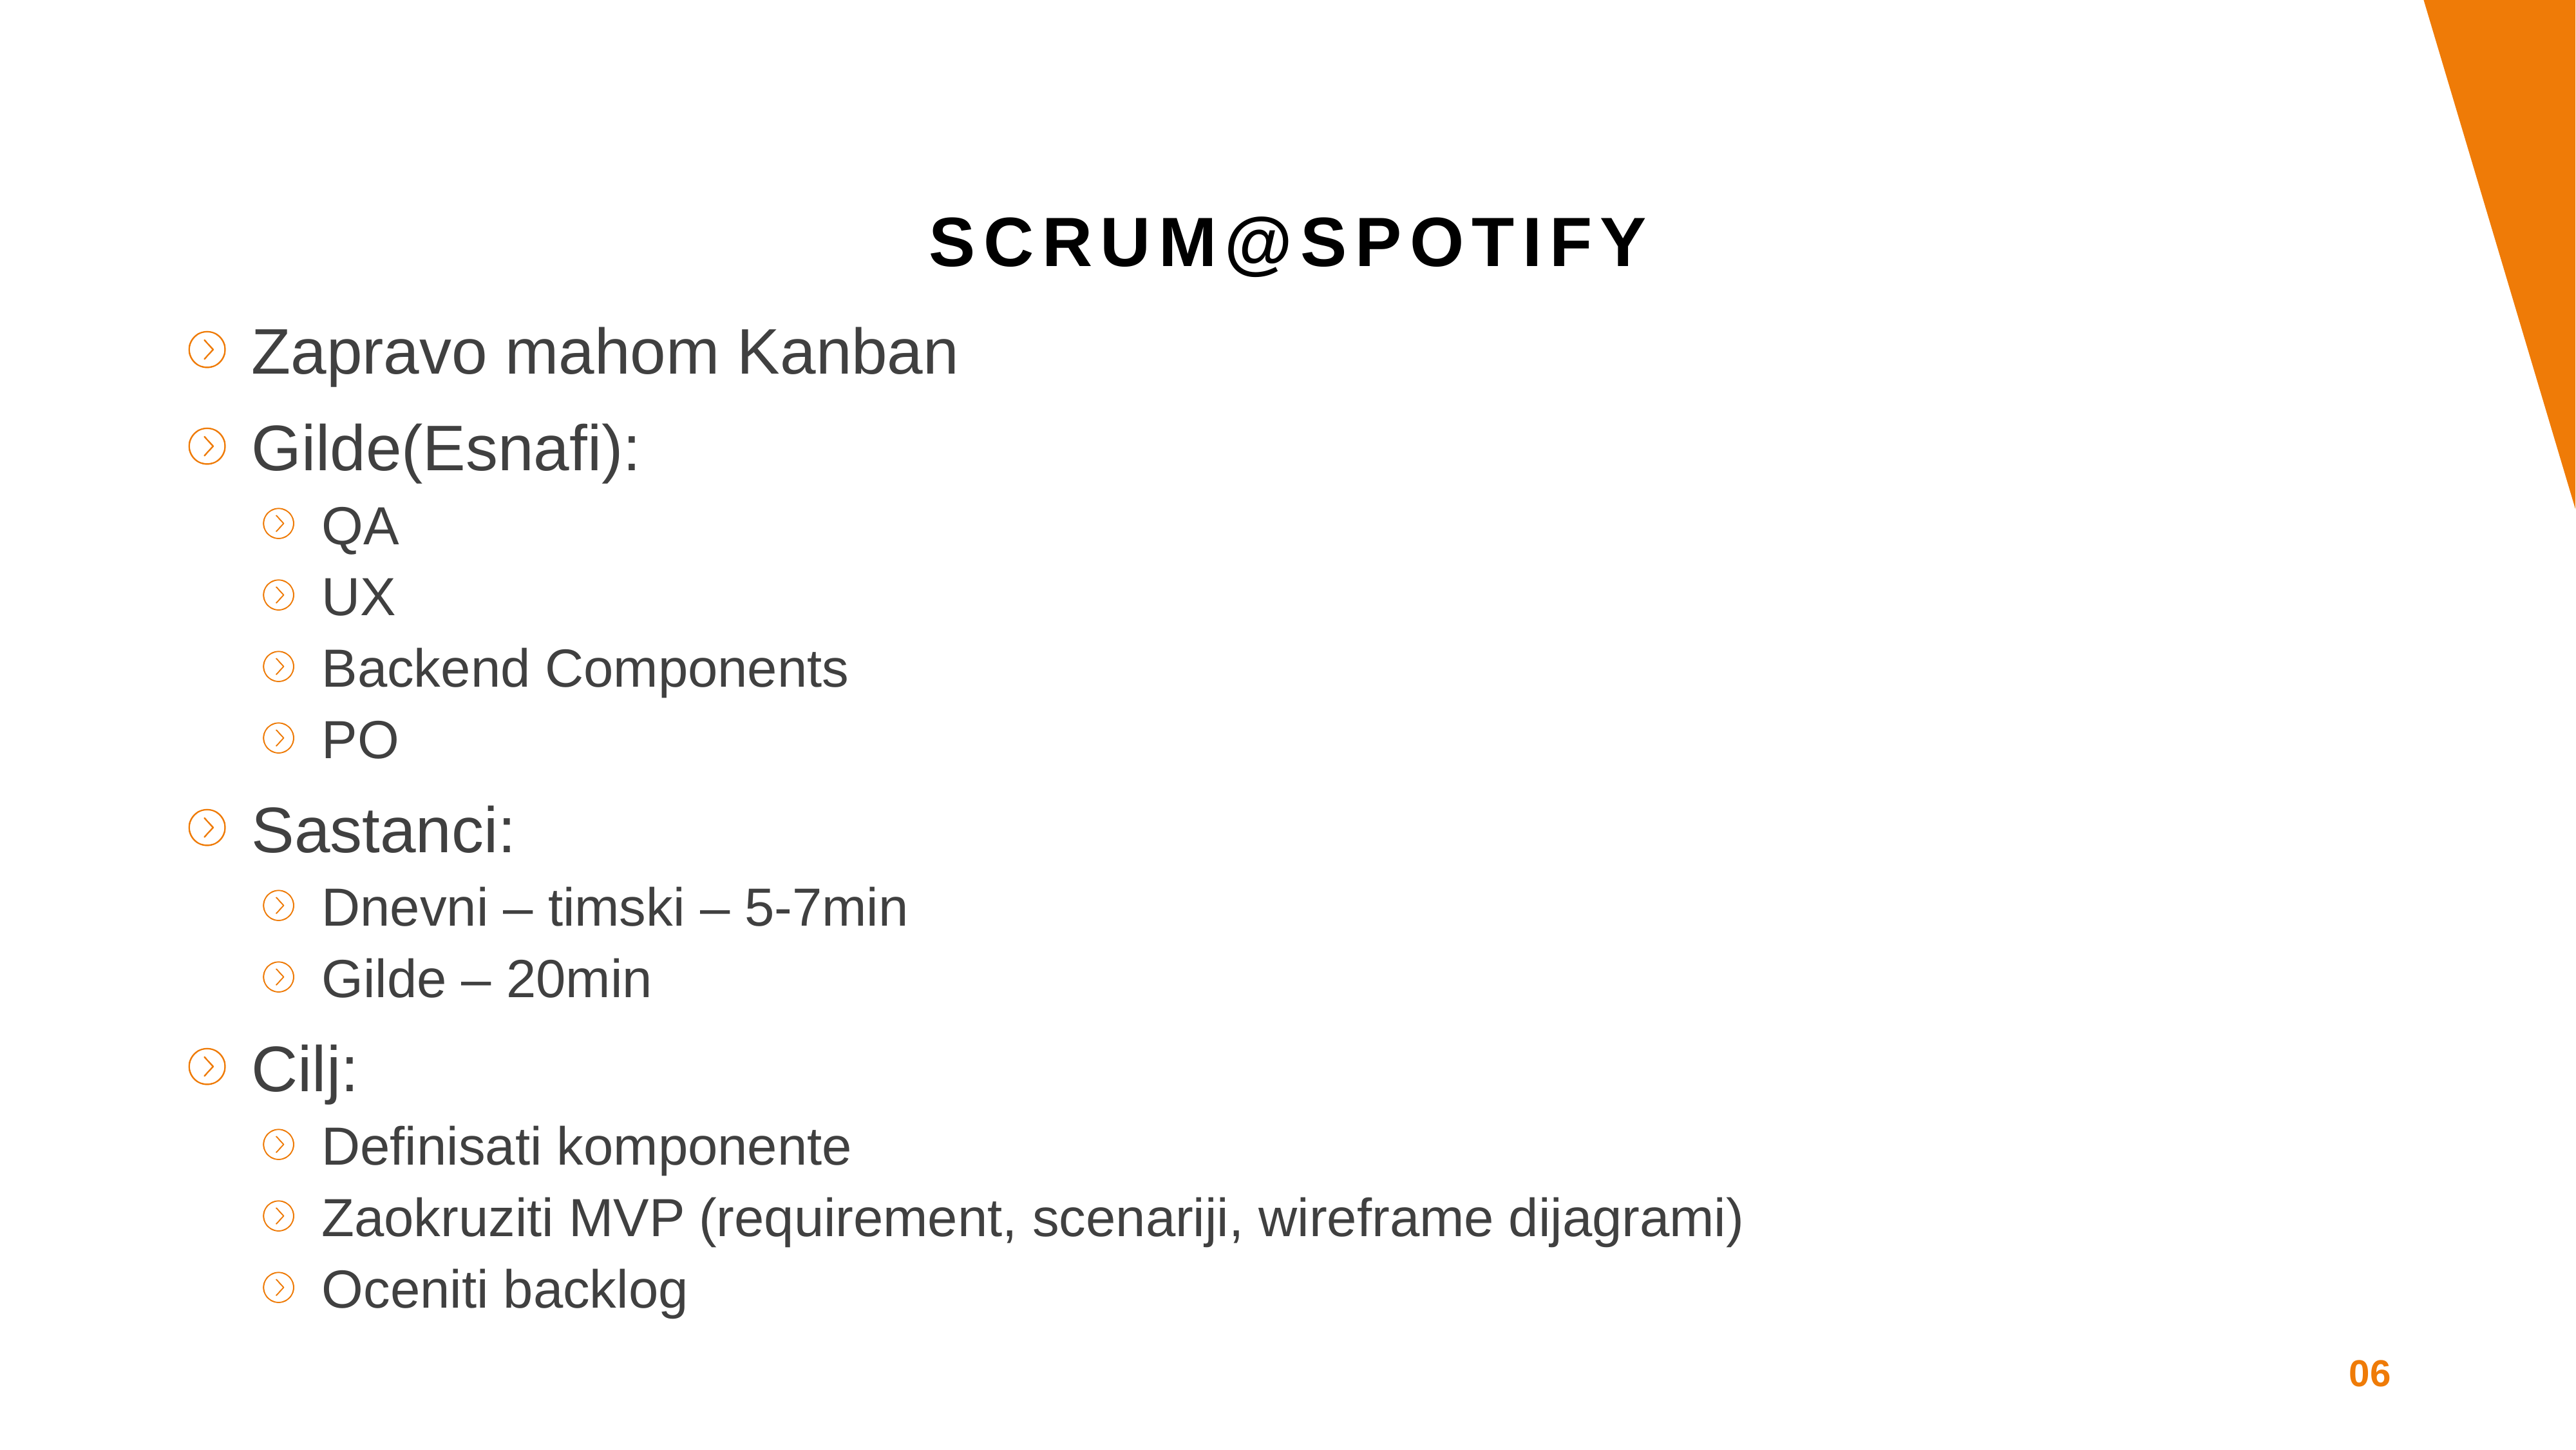

SCRUM@SPOTIFY
Zapravo mahom Kanban
Gilde(Esnafi):
QA
UX
Backend Components
PO
Sastanci:
Dnevni – timski – 5-7min
Gilde – 20min
Cilj:
Definisati komponente
Zaokruziti MVP (requirement, scenariji, wireframe dijagrami)
Oceniti backlog